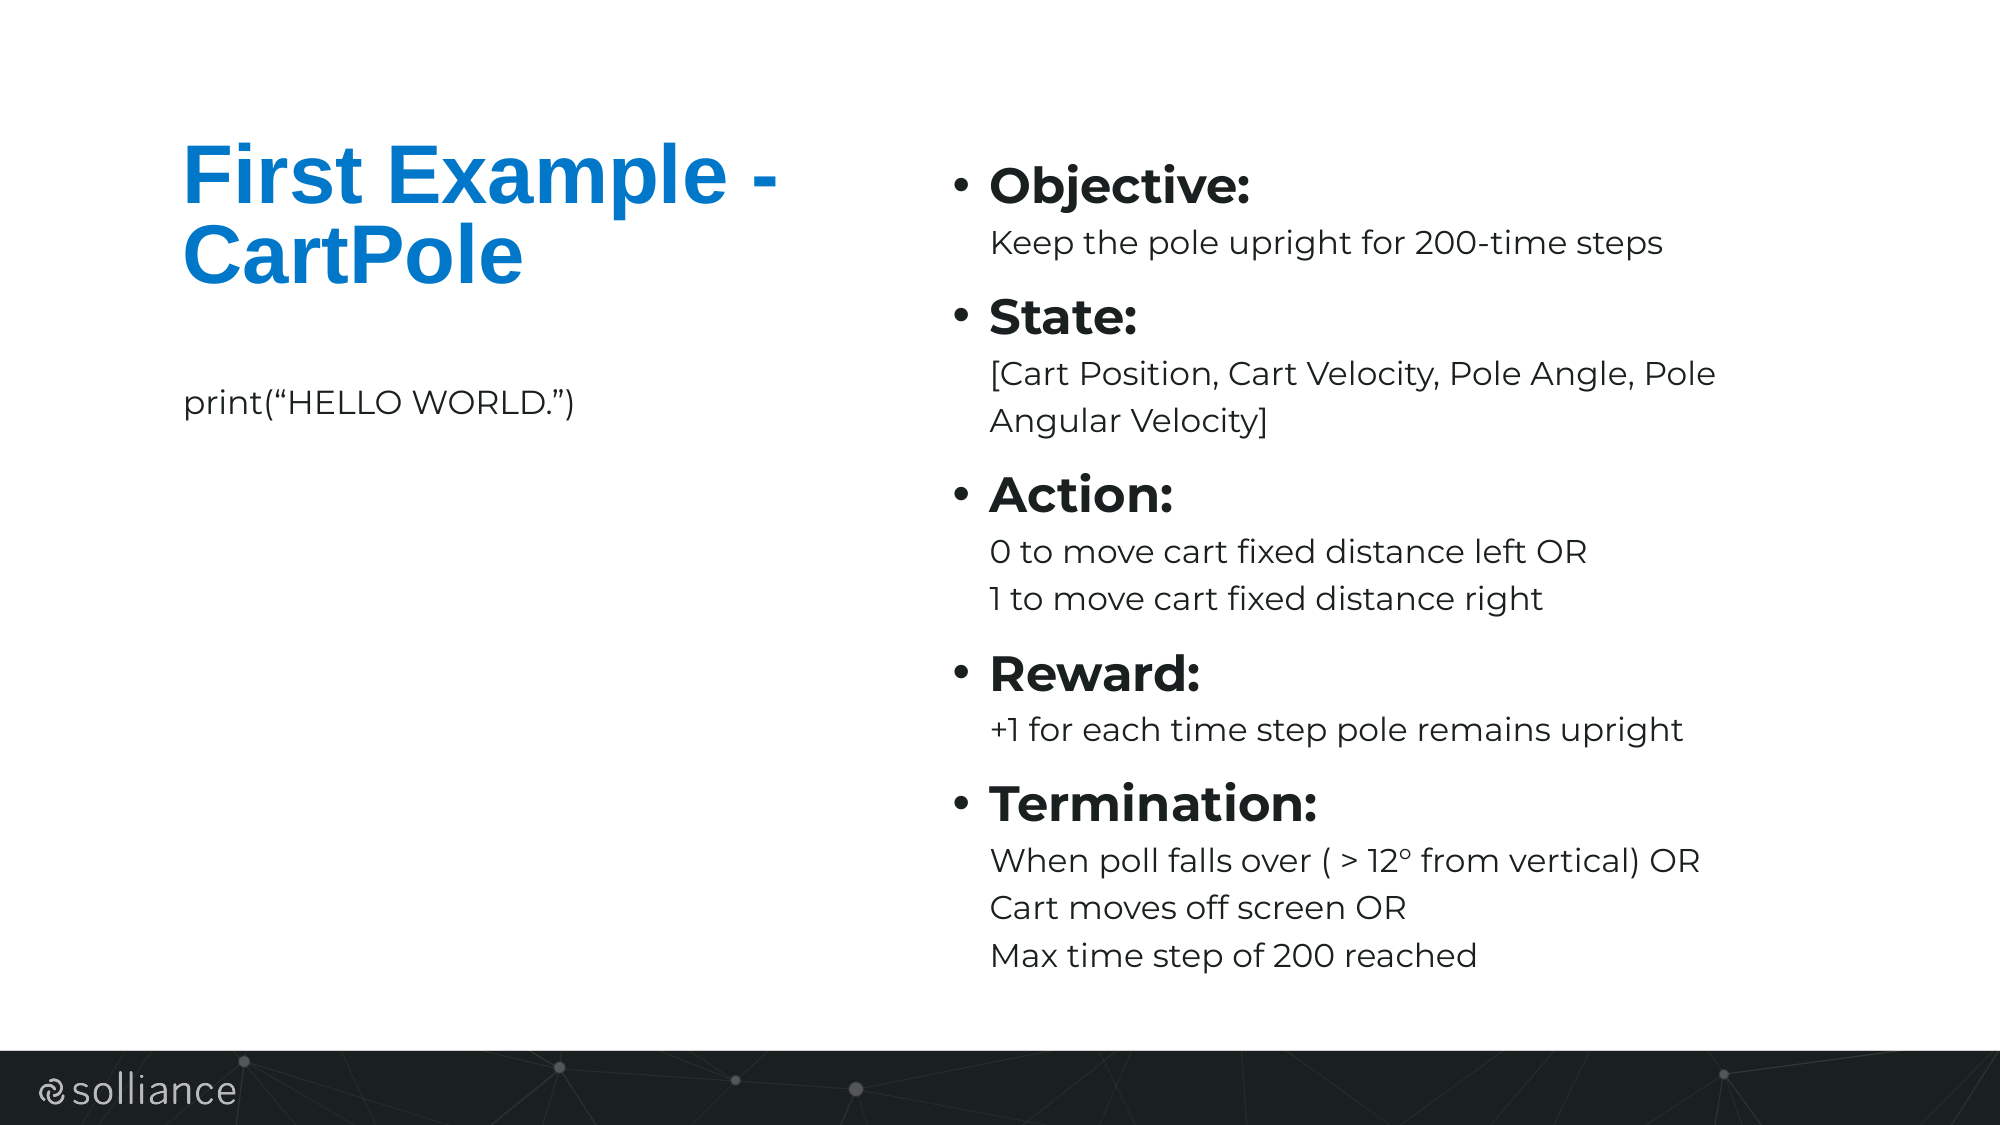

# First Example - CartPole
Objective:
Keep the pole upright for 200-time steps
State:
[Cart Position, Cart Velocity, Pole Angle, Pole Angular Velocity]
Action:
0 to move cart fixed distance left OR
1 to move cart fixed distance right
Reward:
+1 for each time step pole remains upright
Termination:
When poll falls over ( > 12° from vertical) OR
Cart moves off screen OR
Max time step of 200 reached
print(“HELLO WORLD.”)